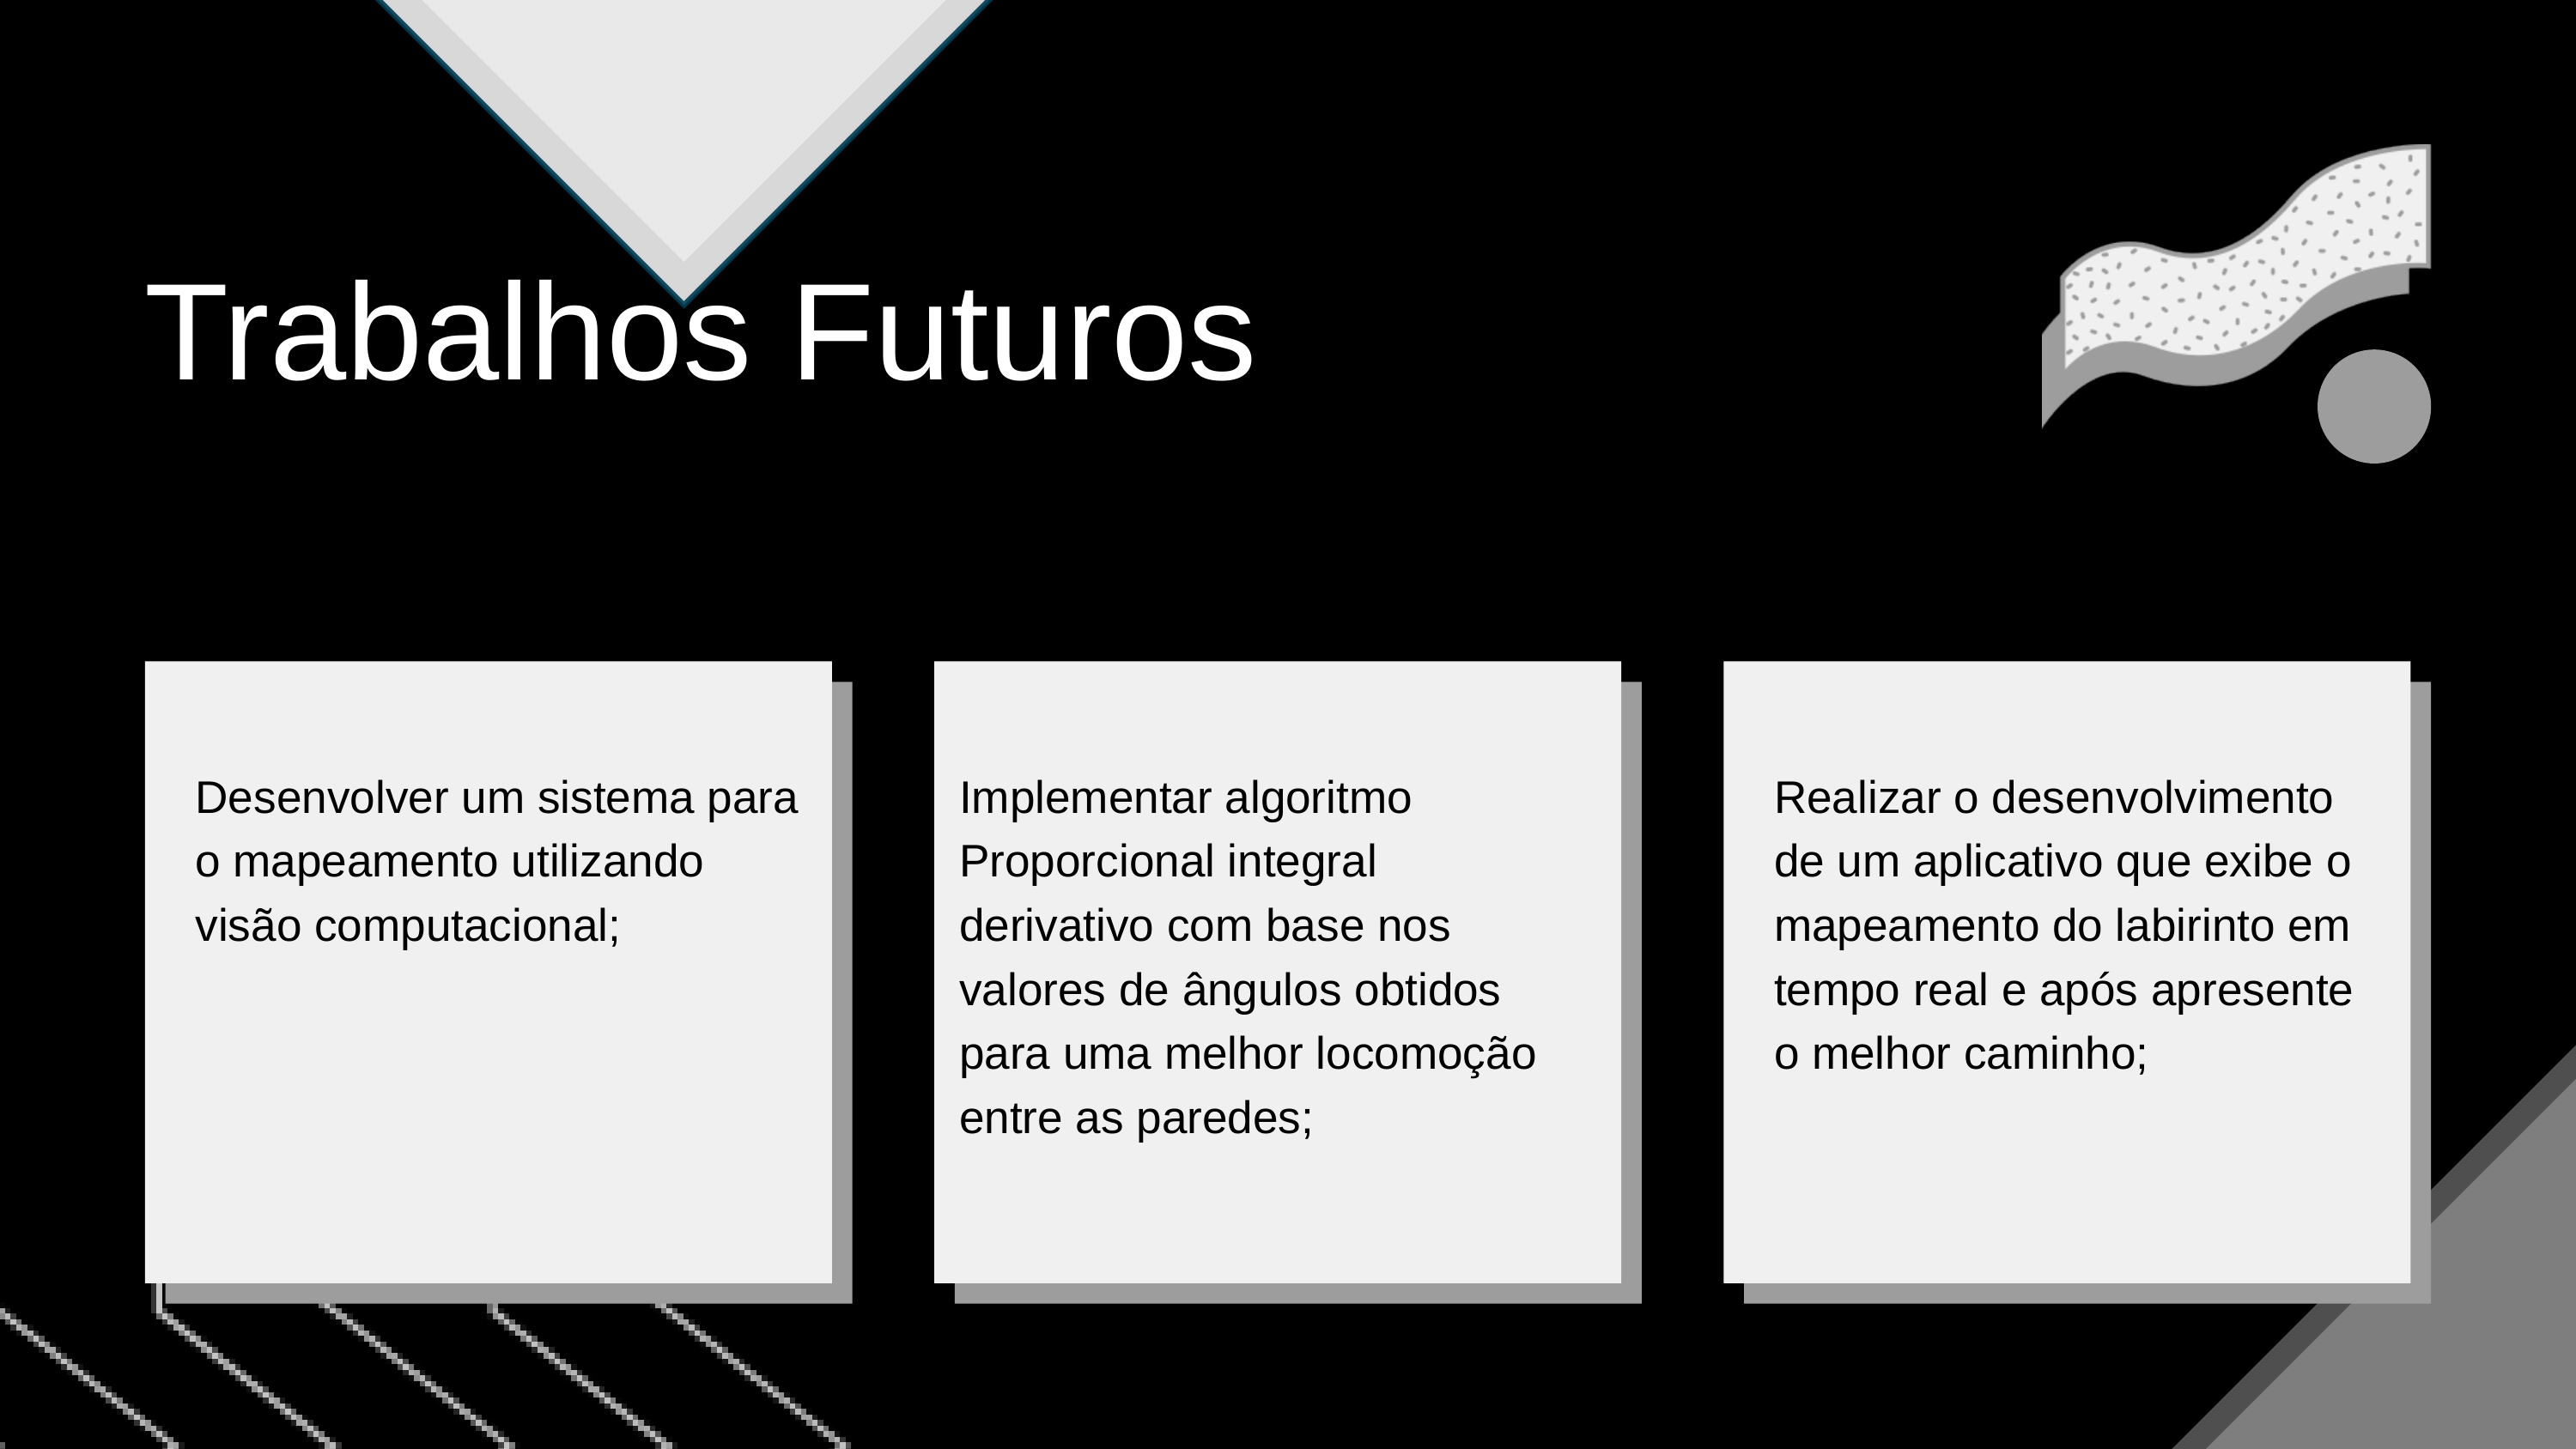

Trabalhos Futuros

Desenvolver um sistema para o mapeamento utilizando visão computacional;

Implementar algoritmo Proporcional integral derivativo com base nos valores de ângulos obtidos para uma melhor locomoção entre as paredes;
Realizar o desenvolvimento de um aplicativo que exibe o mapeamento do labirinto em tempo real e após apresente o melhor caminho;